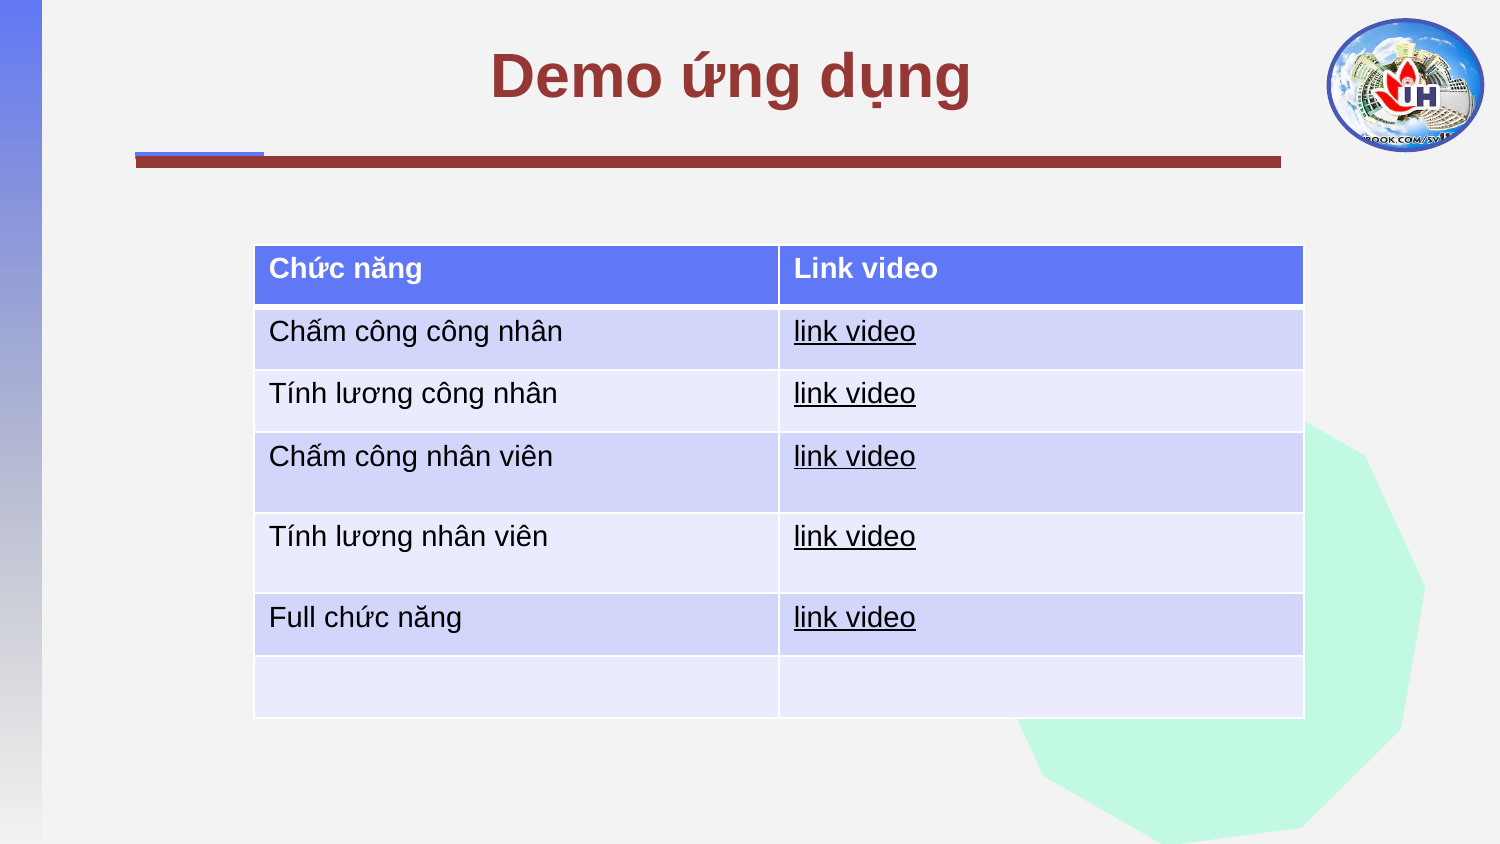

# Demo ứng dụng
| Chức năng | Link video |
| --- | --- |
| Chấm công công nhân | link video |
| Tính lương công nhân | link video |
| Chấm công nhân viên | link video |
| Tính lương nhân viên | link video |
| Full chức năng | link video |
|  |  |